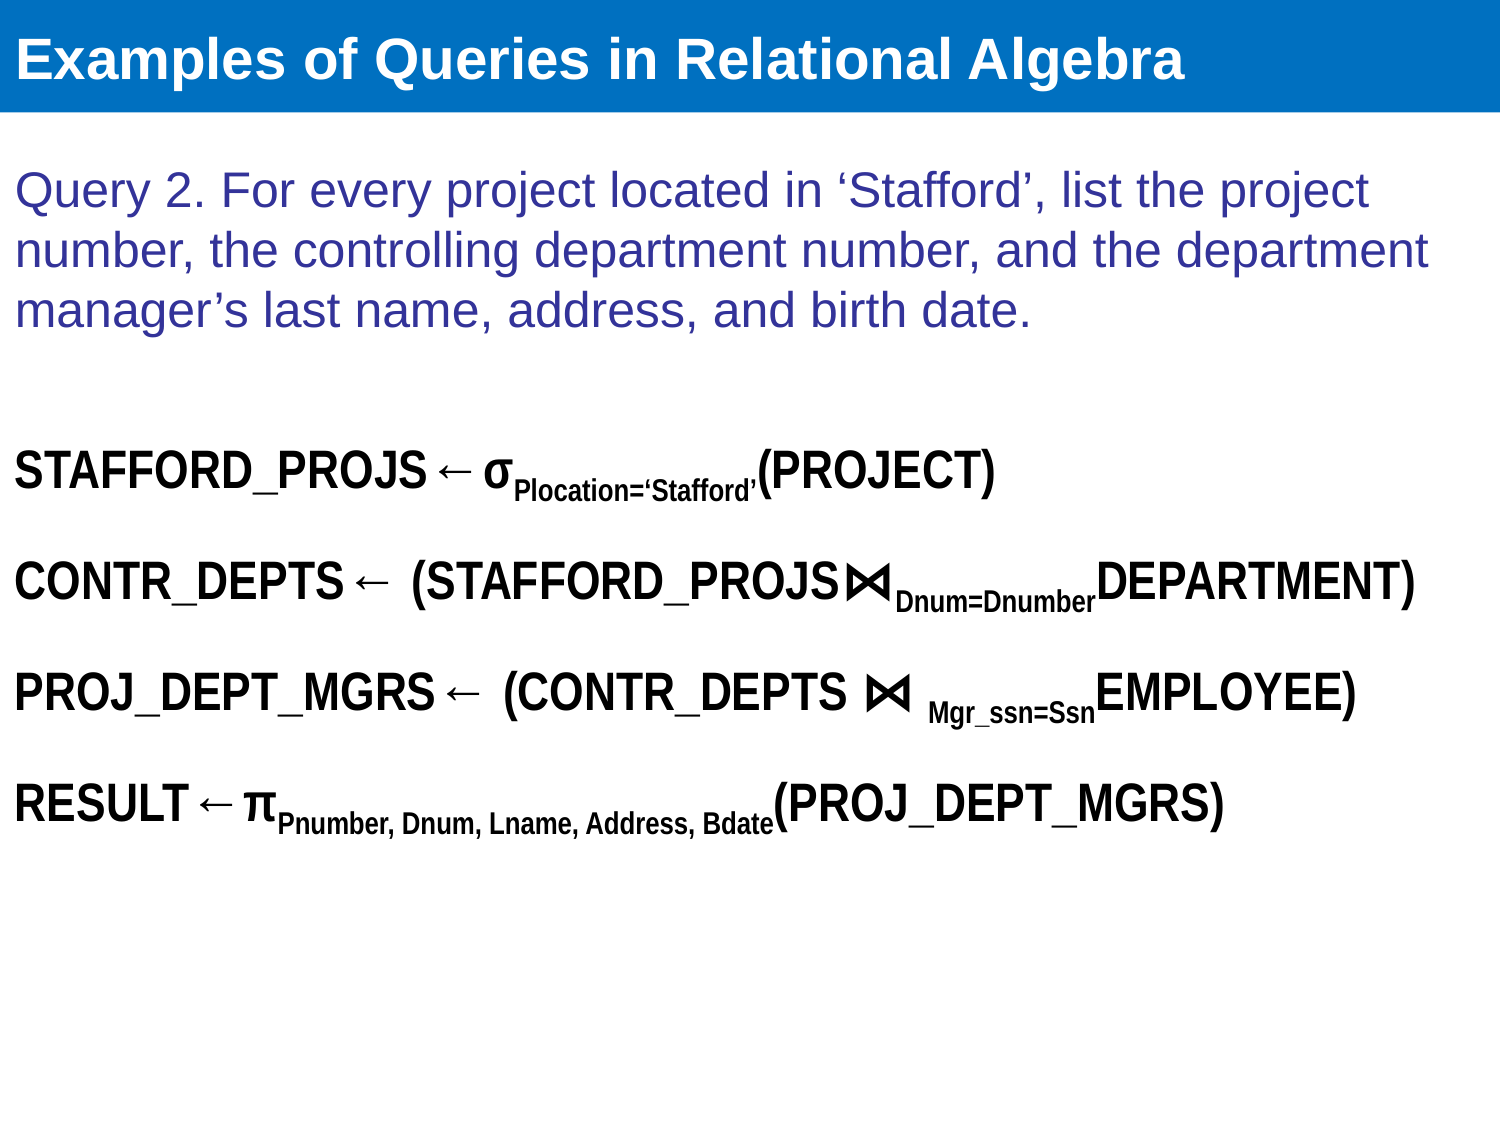

# Examples of Queries in Relational Algebra

Query 2. For every project located in ‘Stafford’, list the project number, the controlling department number, and the department manager’s last name, address, and birth date.

STAFFORD_PROJS←σPlocation=‘Stafford’(PROJECT)
CONTR_DEPTS← (STAFFORD_PROJS⋈Dnum=DnumberDEPARTMENT) PROJ_DEPT_MGRS← (CONTR_DEPTS ⋈ Mgr_ssn=SsnEMPLOYEE)
RESULT←πPnumber, Dnum, Lname, Address, Bdate(PROJ_DEPT_MGRS)